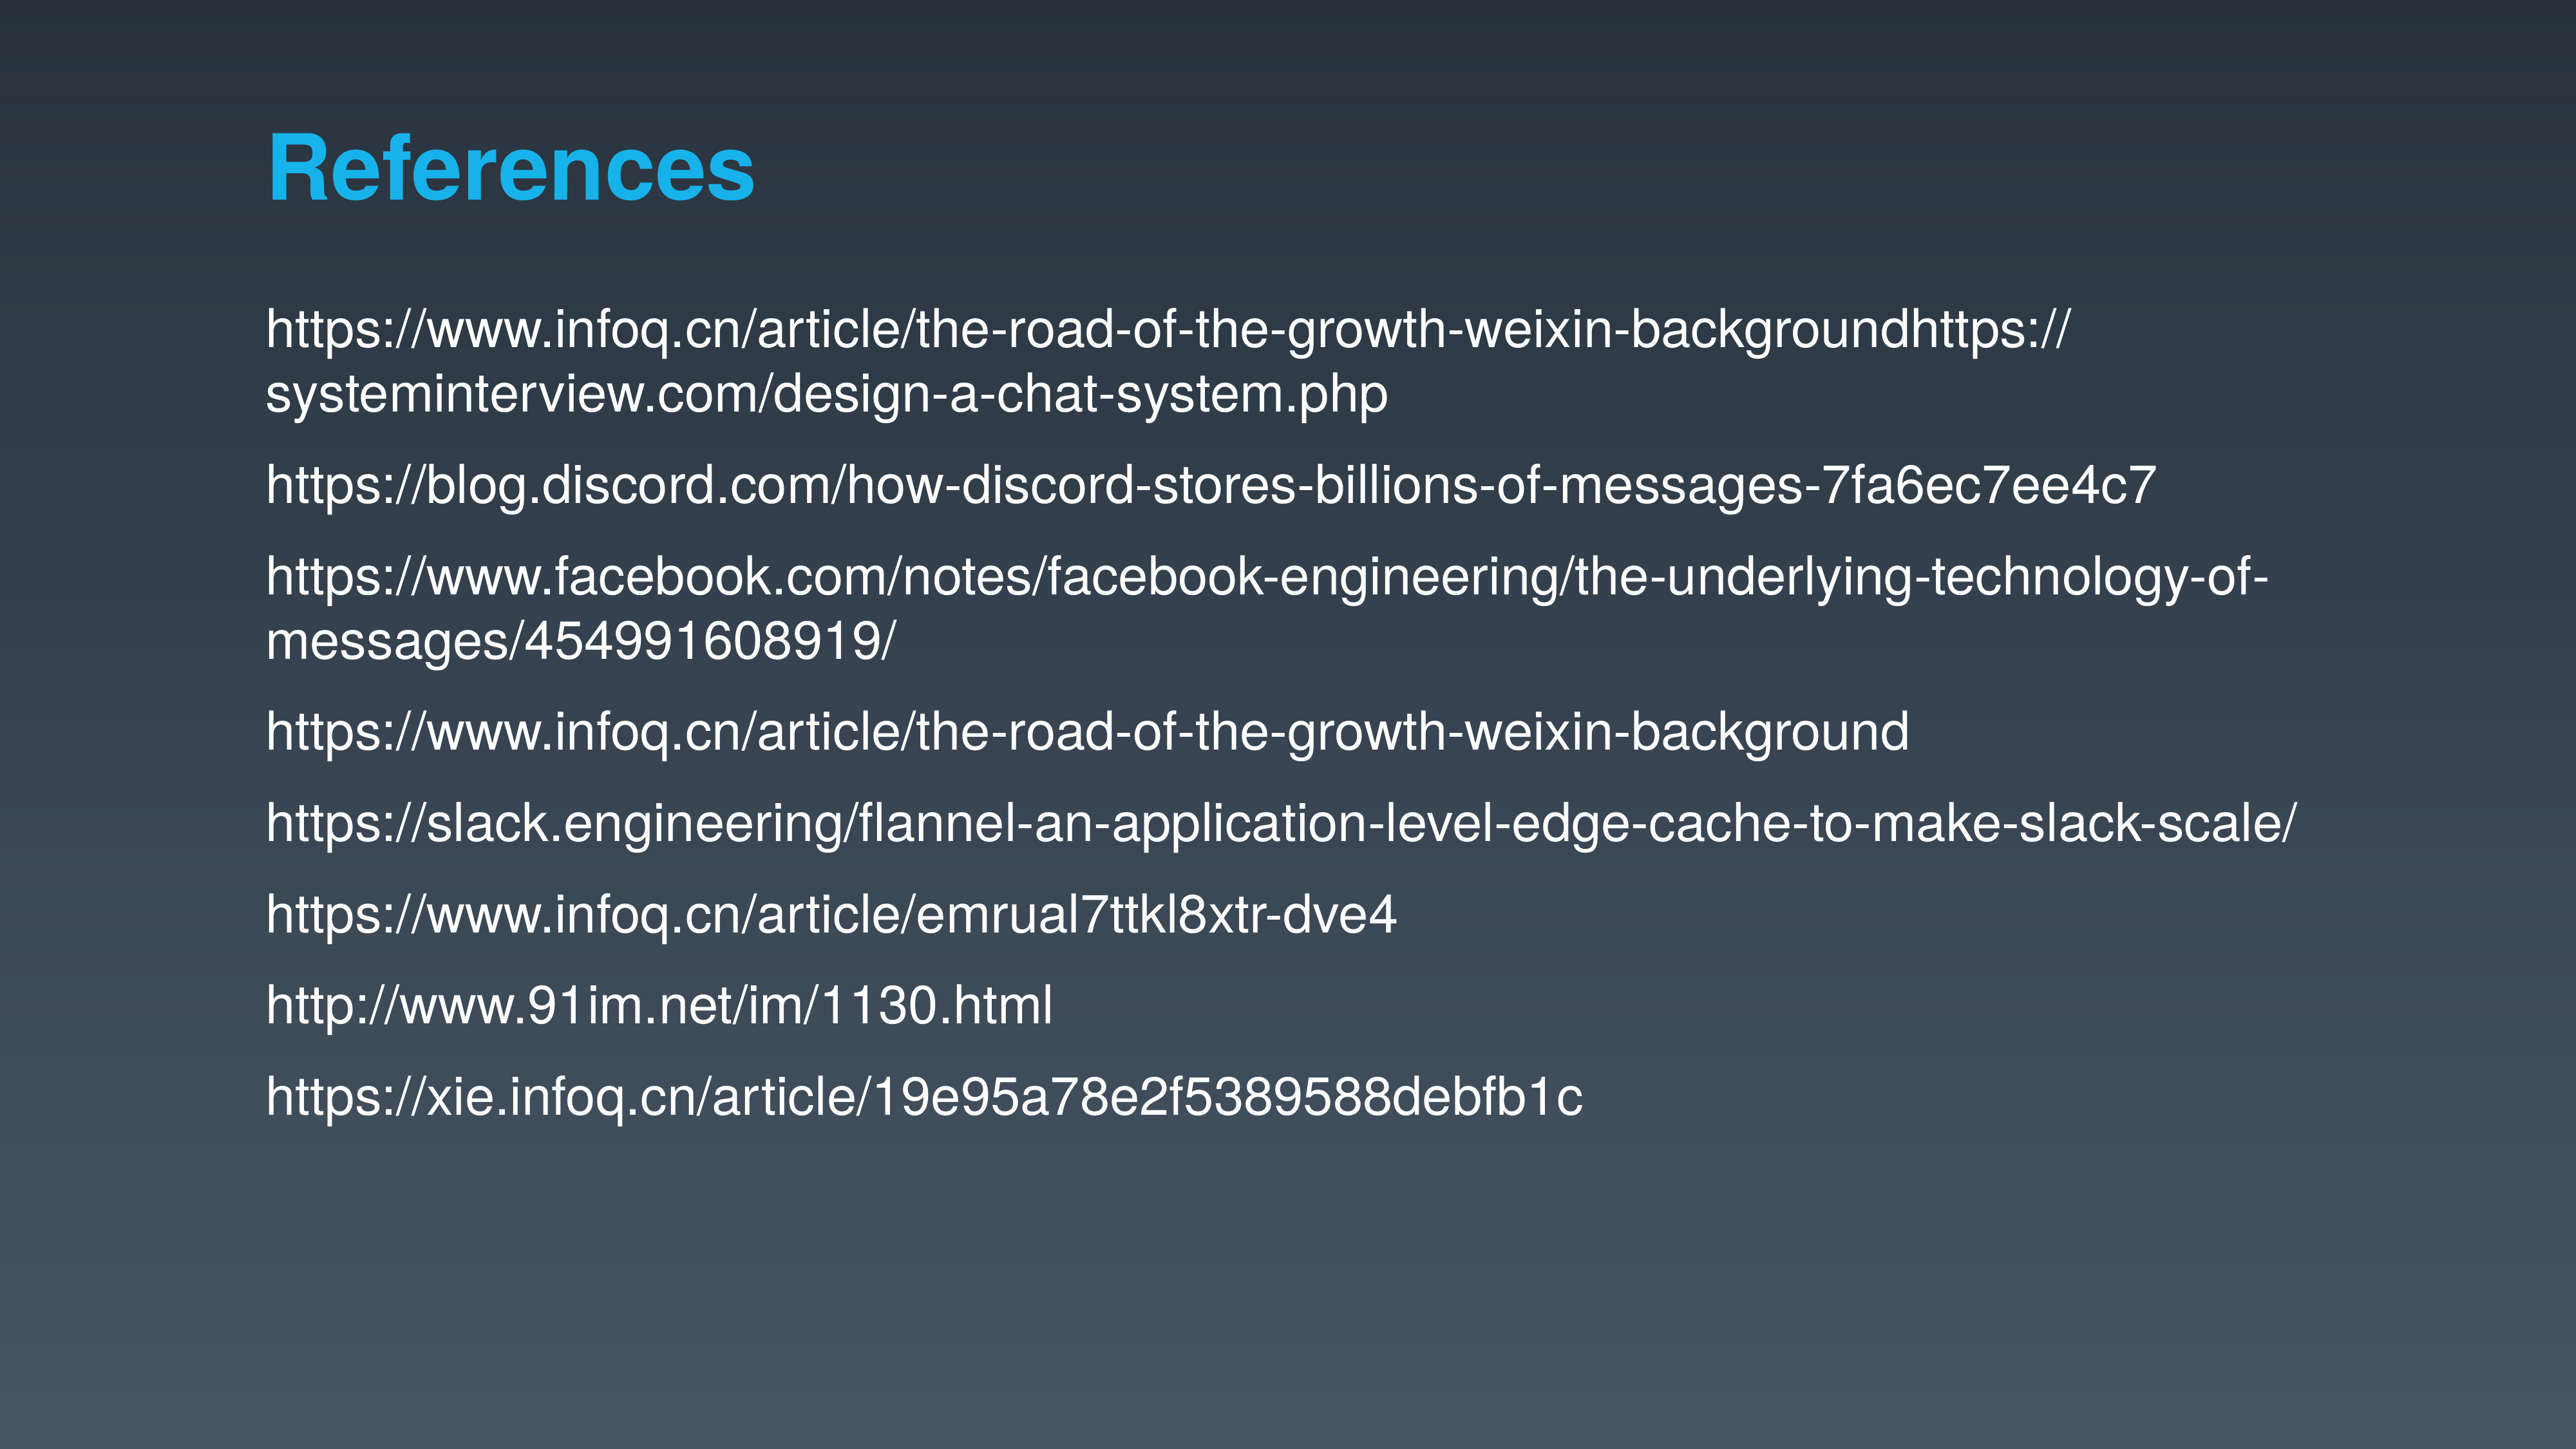

# References
https://www.infoq.cn/article/the-road-of-the-growth-weixin-backgroundhttps://systeminterview.com/design-a-chat-system.php
https://blog.discord.com/how-discord-stores-billions-of-messages-7fa6ec7ee4c7
https://www.facebook.com/notes/facebook-engineering/the-underlying-technology-of-messages/454991608919/
https://www.infoq.cn/article/the-road-of-the-growth-weixin-background
https://slack.engineering/flannel-an-application-level-edge-cache-to-make-slack-scale/
https://www.infoq.cn/article/emrual7ttkl8xtr-dve4
http://www.91im.net/im/1130.html
https://xie.infoq.cn/article/19e95a78e2f5389588debfb1c